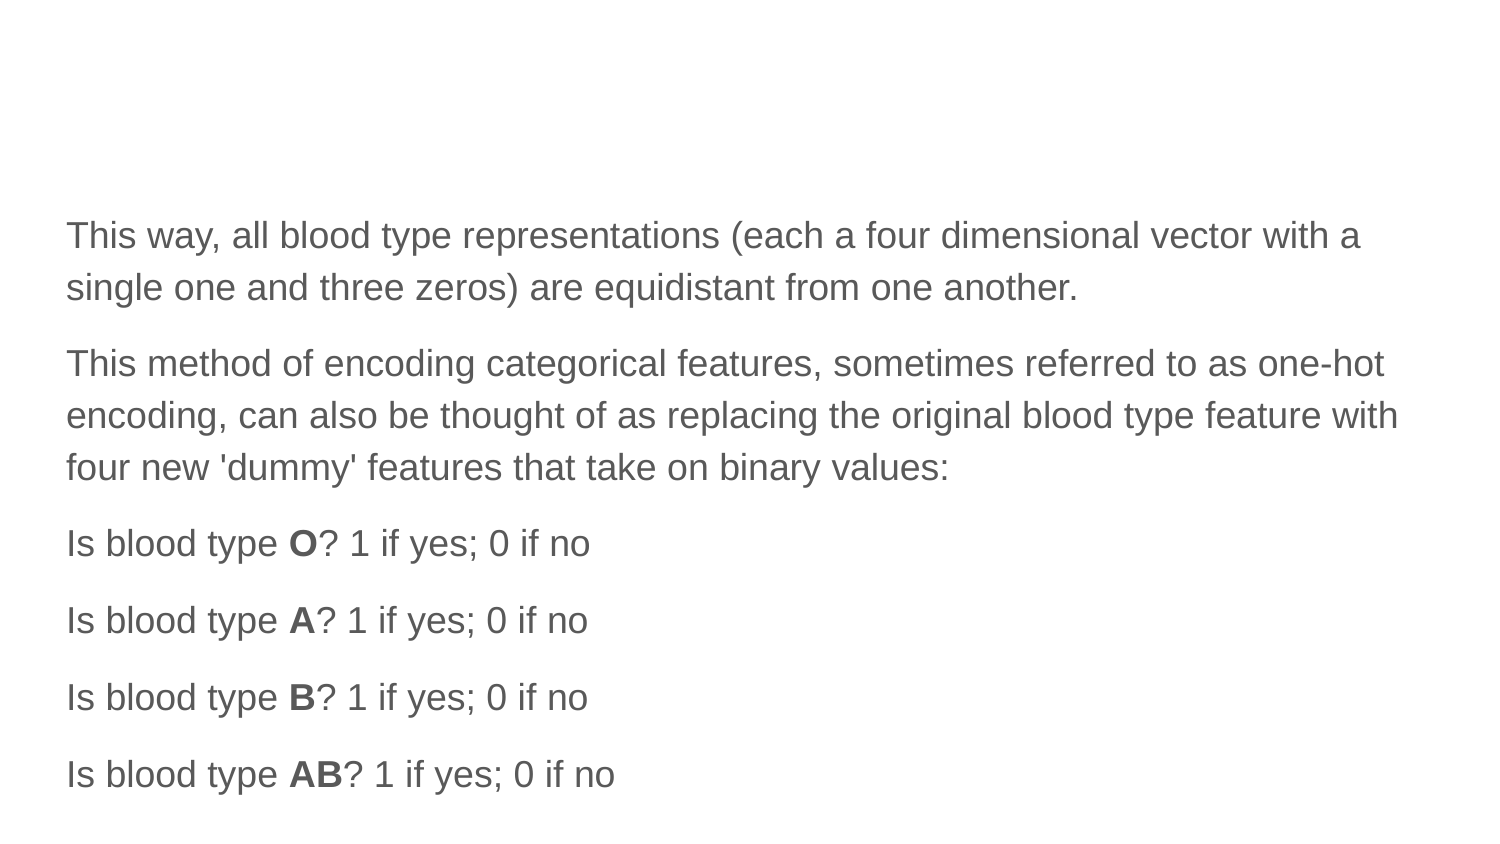

This way, all blood type representations (each a four dimensional vector with a single one and three zeros) are equidistant from one another.
This method of encoding categorical features, sometimes referred to as one-hot encoding, can also be thought of as replacing the original blood type feature with four new 'dummy' features that take on binary values:
Is blood type O? 1 if yes; 0 if no
Is blood type A? 1 if yes; 0 if no
Is blood type B? 1 if yes; 0 if no
Is blood type AB? 1 if yes; 0 if no